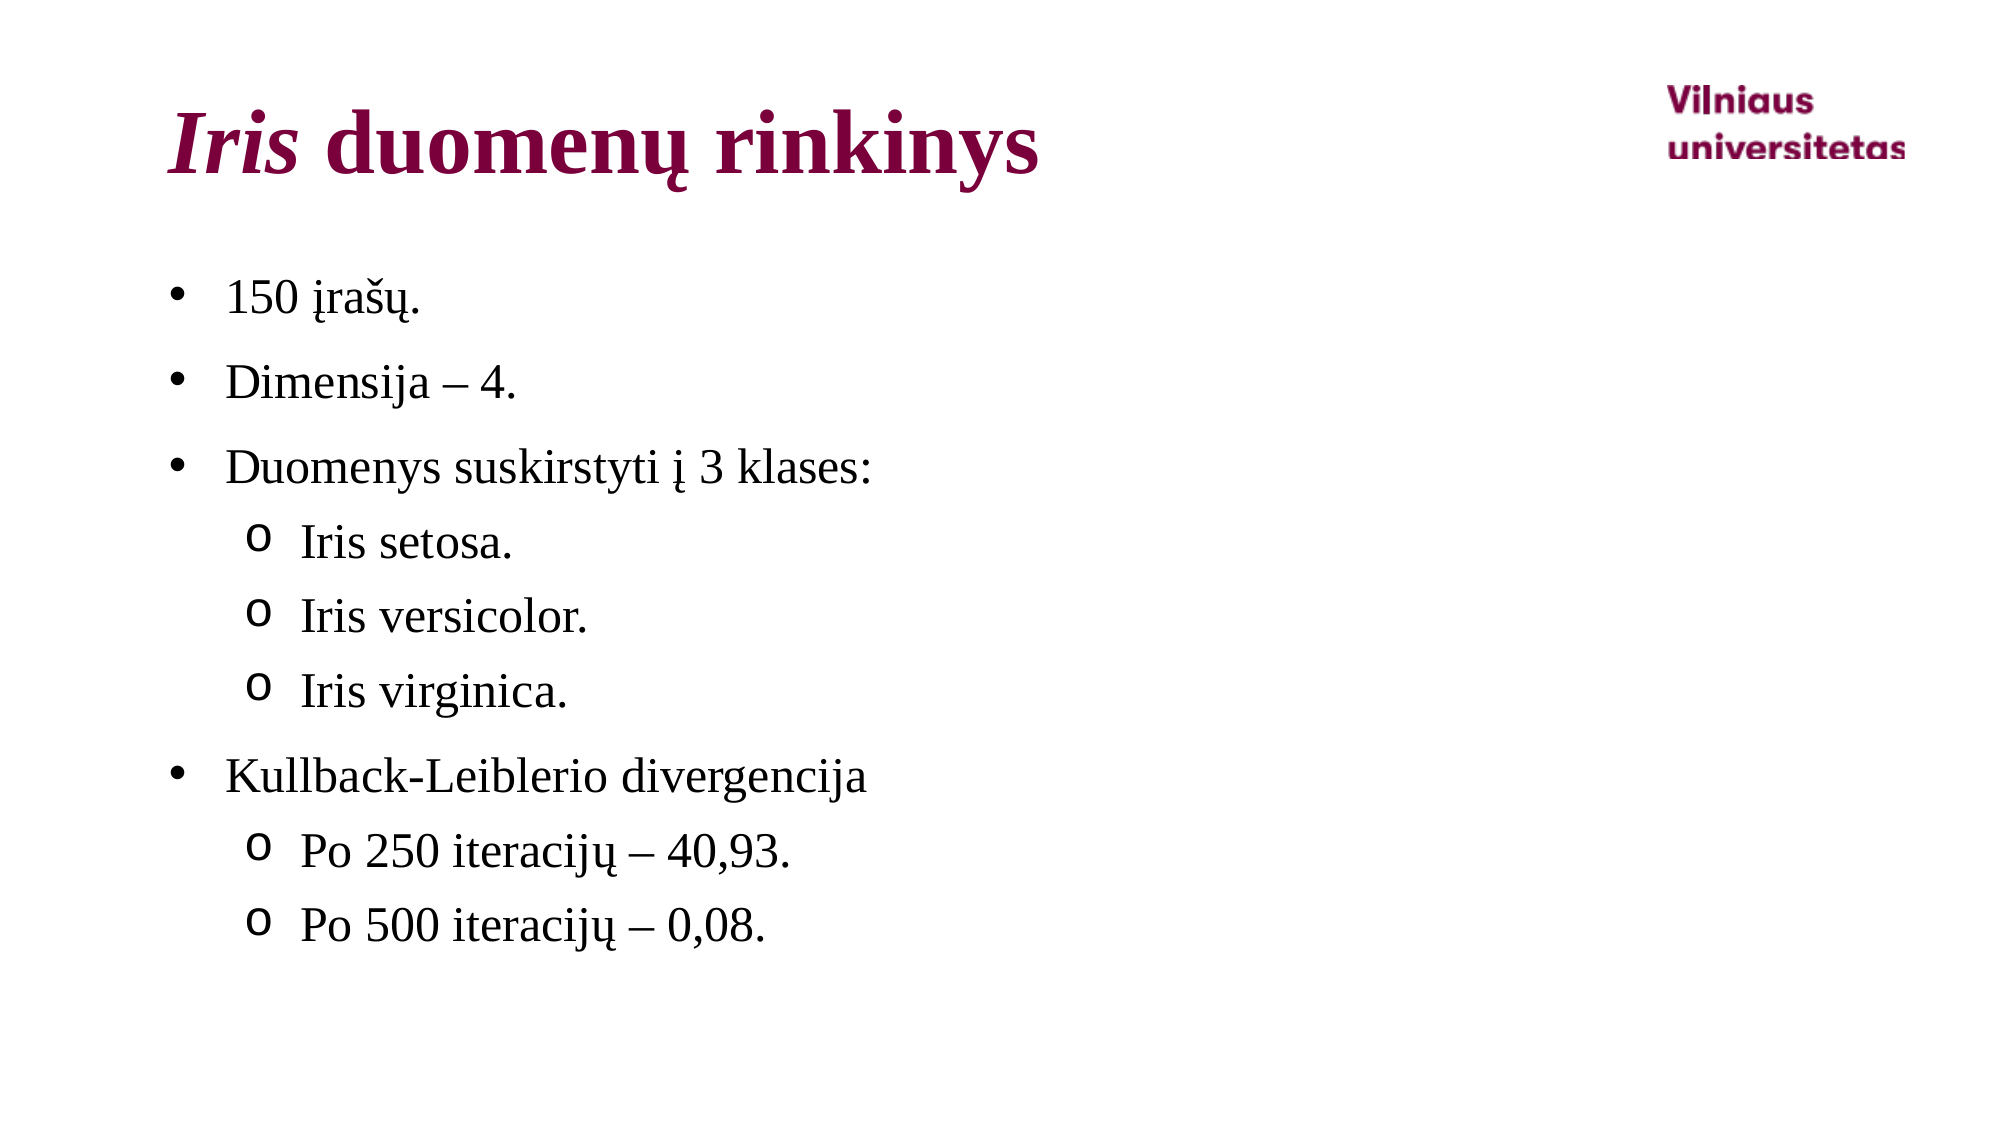

# Iris duomenų rinkinys
150 įrašų.
Dimensija – 4.
Duomenys suskirstyti į 3 klases:
Iris setosa.
Iris versicolor.
Iris virginica.
Kullback-Leiblerio divergencija
Po 250 iteracijų – 40,93.
Po 500 iteracijų – 0,08.